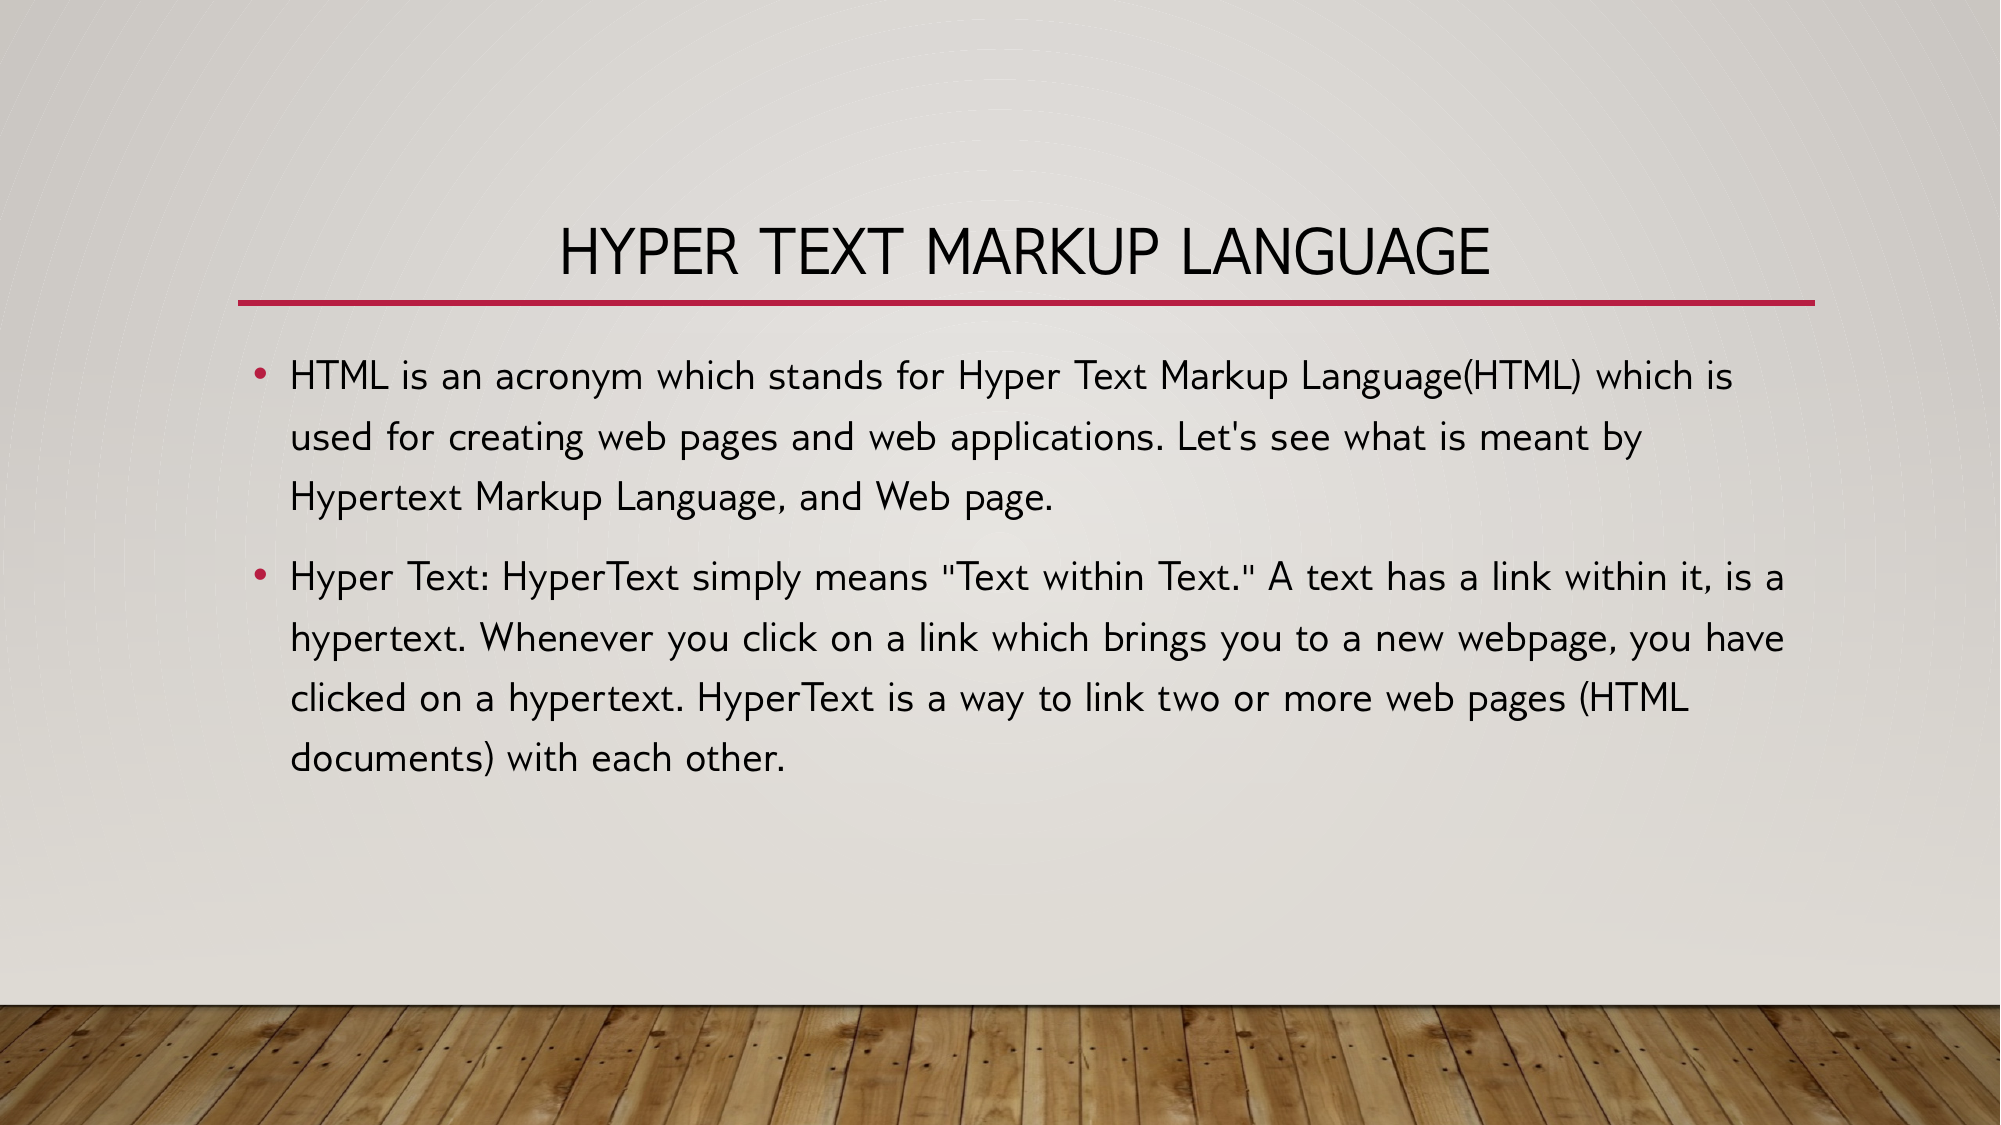

# Hyper Text Markup Language
HTML is an acronym which stands for Hyper Text Markup Language(HTML) which is used for creating web pages and web applications. Let's see what is meant by Hypertext Markup Language, and Web page.
Hyper Text: HyperText simply means "Text within Text." A text has a link within it, is a hypertext. Whenever you click on a link which brings you to a new webpage, you have clicked on a hypertext. HyperText is a way to link two or more web pages (HTML documents) with each other.